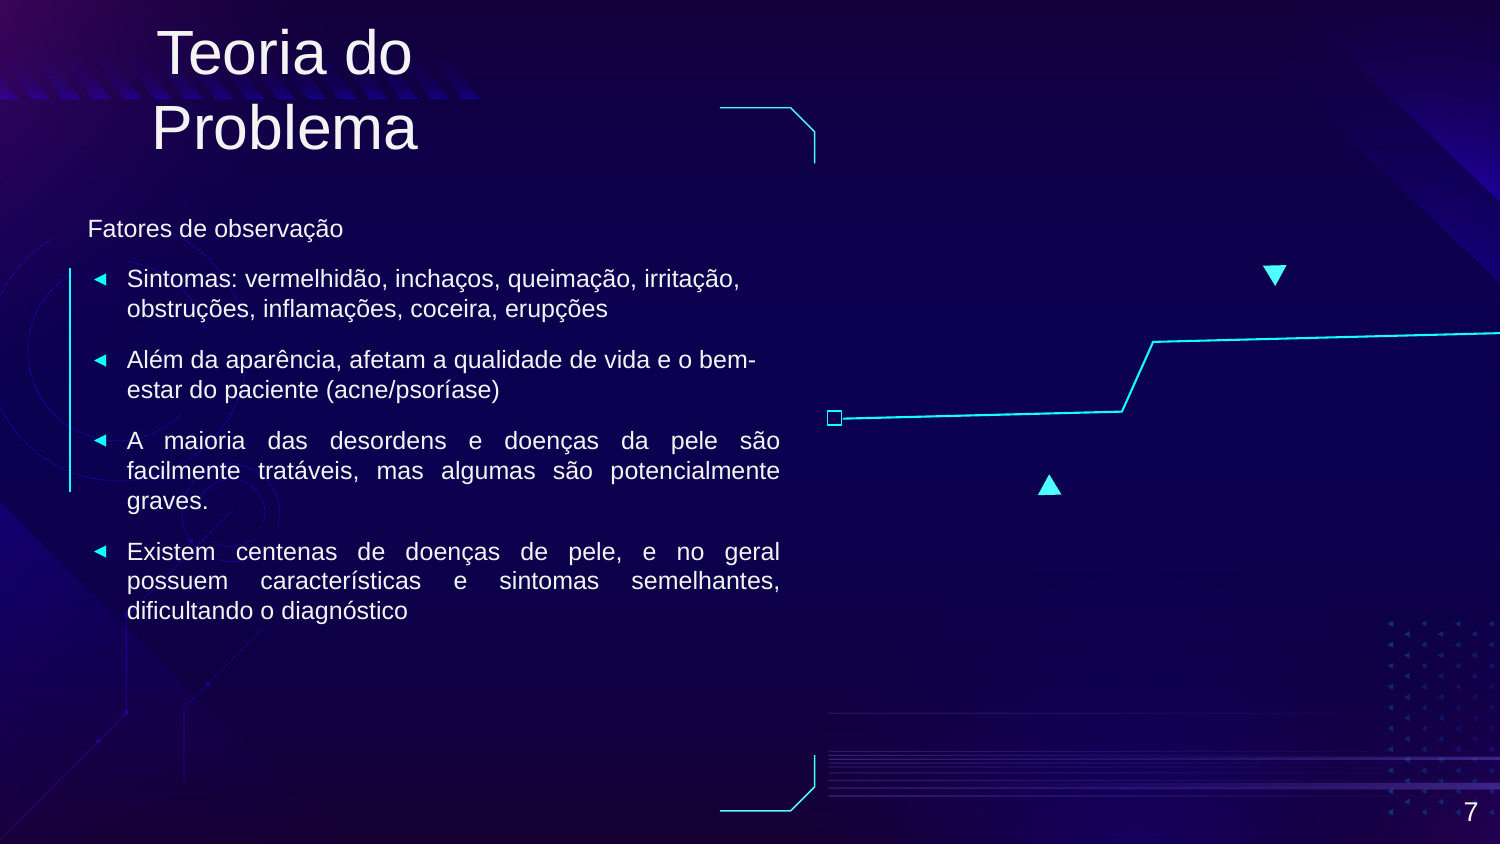

# Teoria do Problema

Fatores de observação
Sintomas: vermelhidão, inchaços, queimação, irritação, obstruções, inflamações, coceira, erupções
Além da aparência, afetam a qualidade de vida e o bem-estar do paciente (acne/psoríase)
A maioria das desordens e doenças da pele são facilmente tratáveis, mas algumas são potencialmente graves.
Existem centenas de doenças de pele, e no geral possuem características e sintomas semelhantes, dificultando o diagnóstico

7